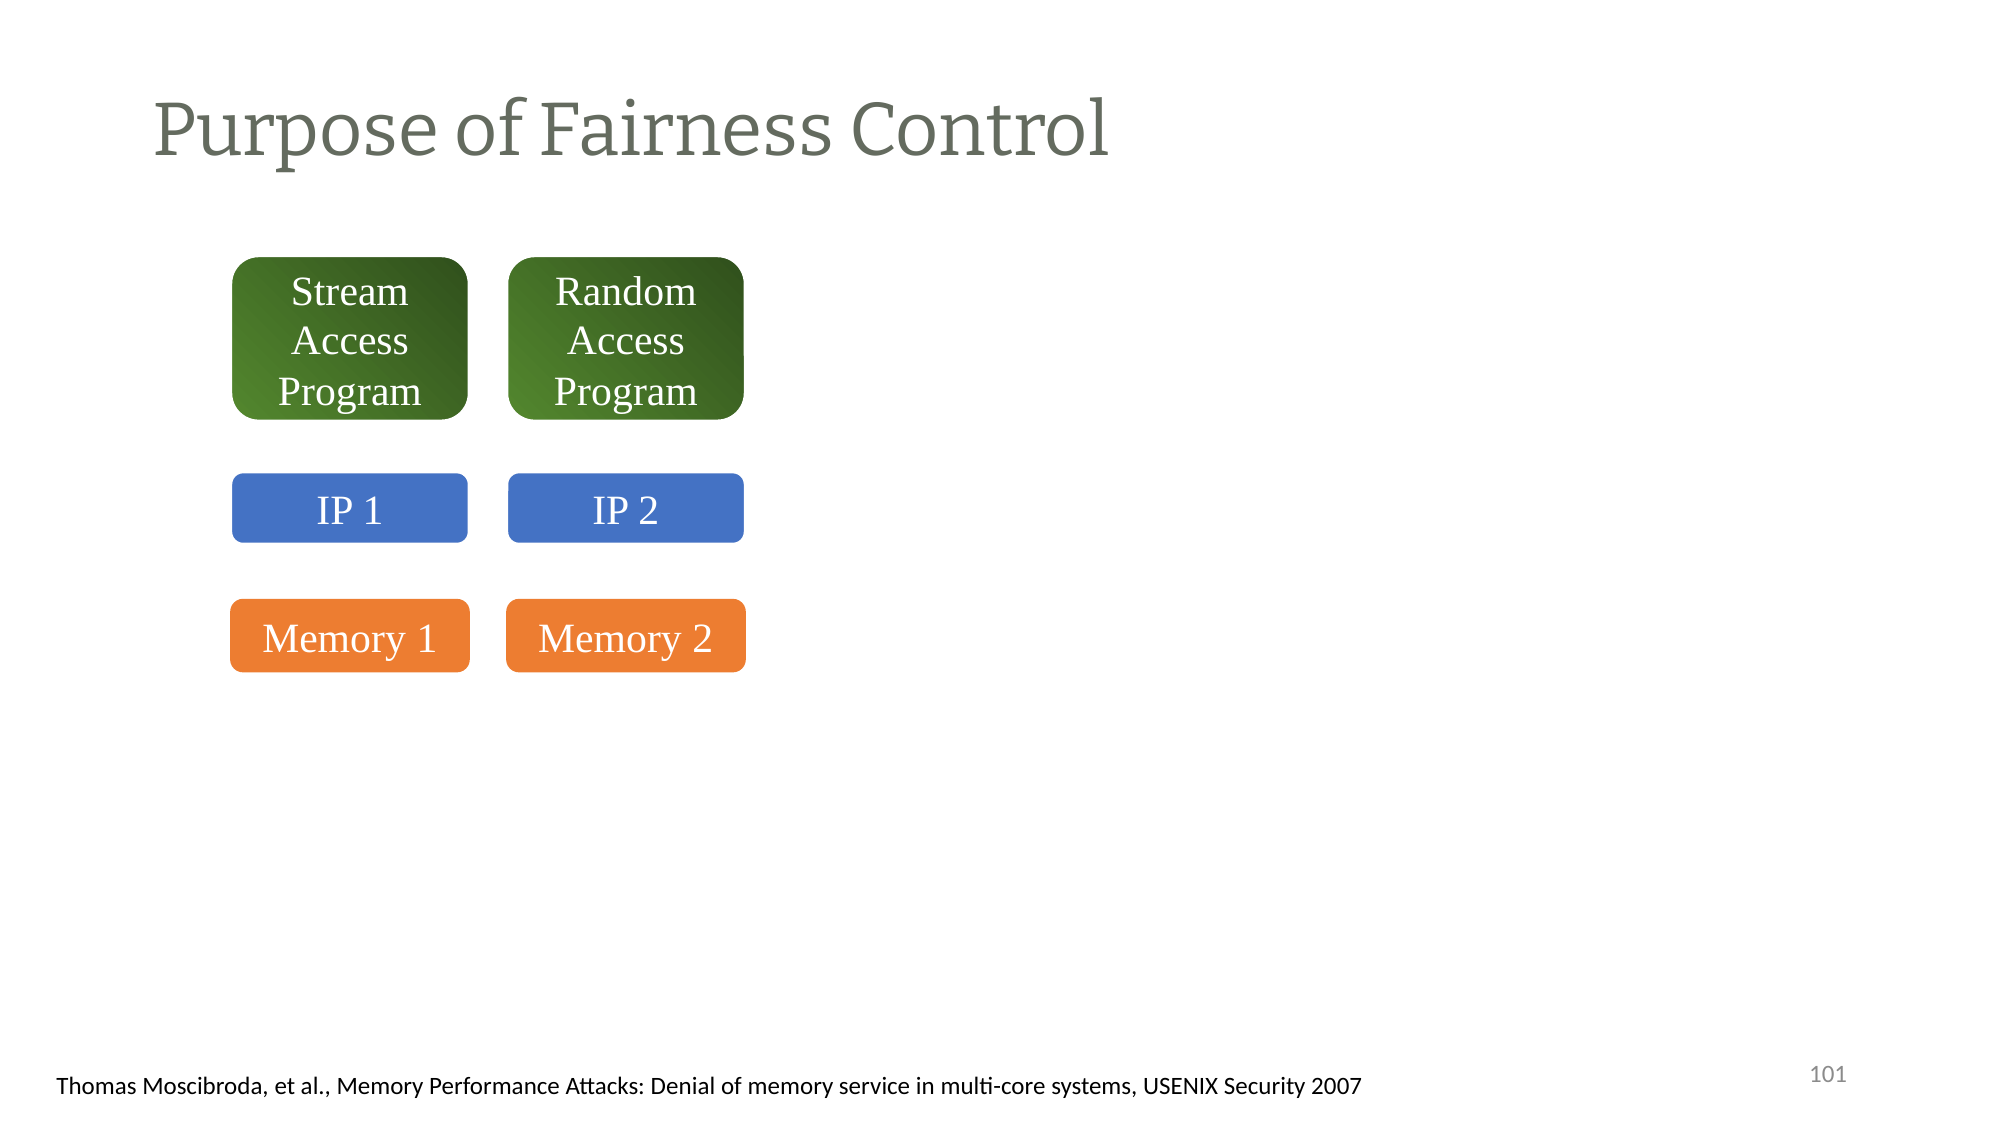

# Purpose of Fairness Control
Stream Access
Program
Random Access
Program
IP 1
IP 2
Memory 1
Memory 2
101
Thomas Moscibroda, et al., Memory Performance Attacks: Denial of memory service in multi-core systems, USENIX Security 2007